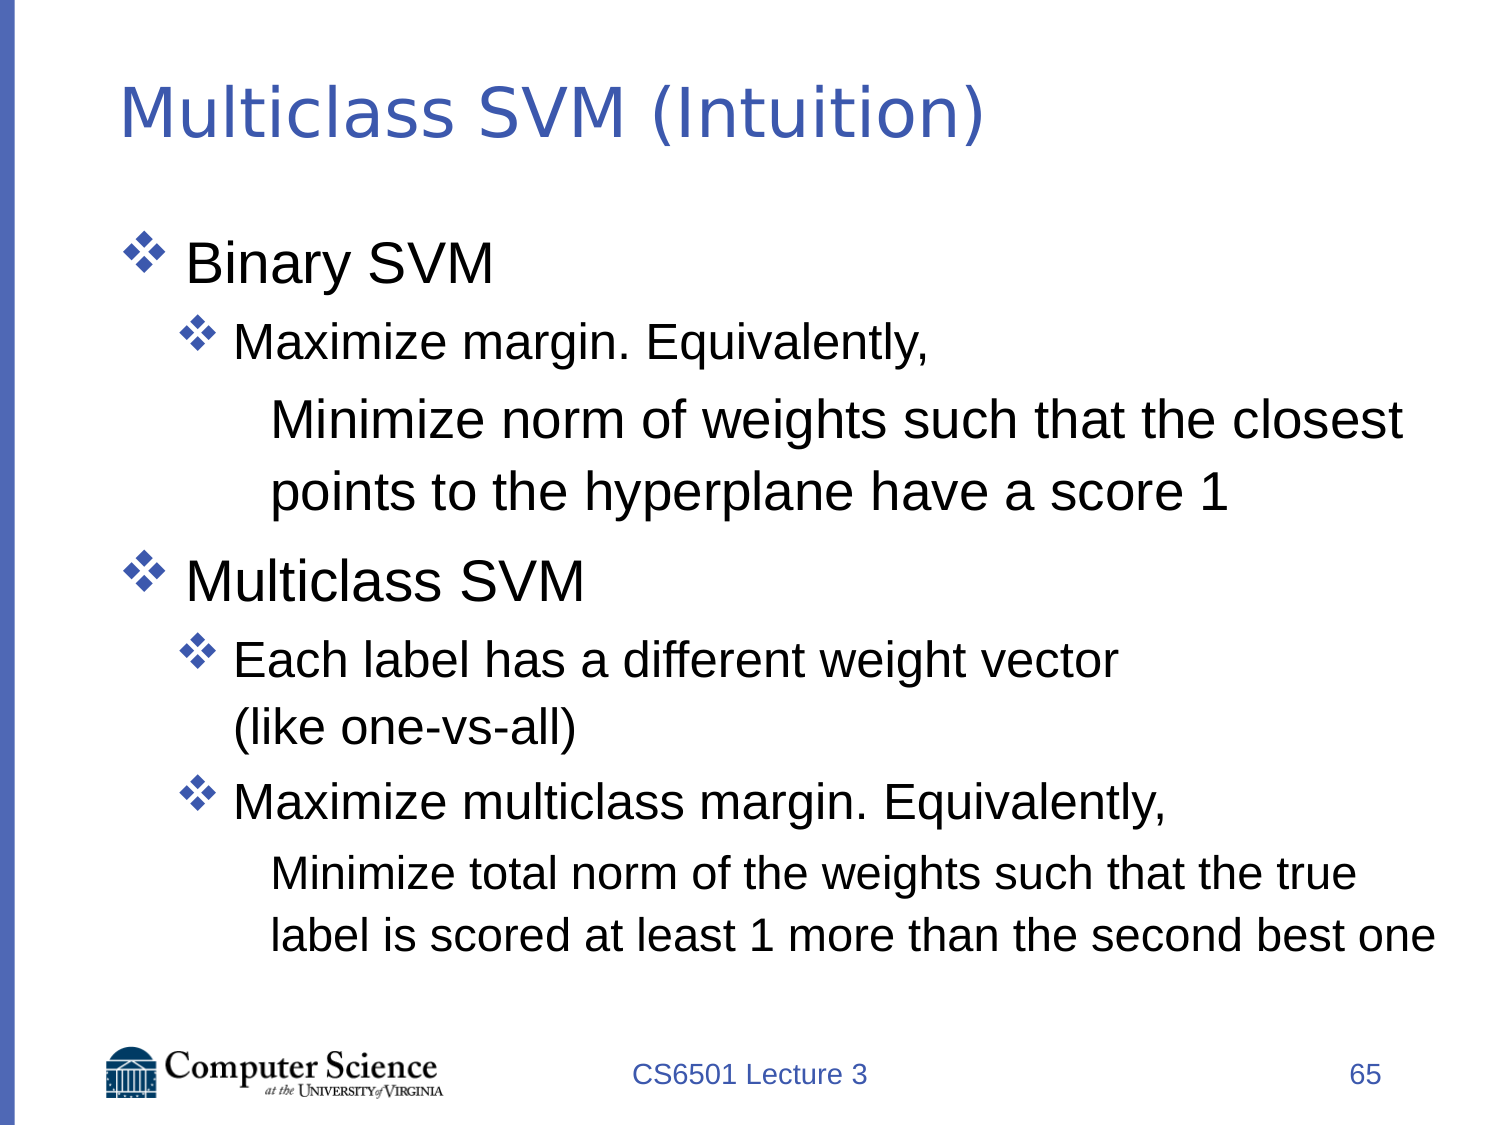

# Multiclass SVM (Intuition)
Binary SVM
Maximize margin. Equivalently,
Minimize norm of weights such that the closest points to the hyperplane have a score 1
Multiclass SVM
Each label has a different weight vector
(like one-vs-all)
Maximize multiclass margin. Equivalently,
Minimize total norm of the weights such that the true label is scored at least 1 more than the second best one

CS6501 Lecture 3
65